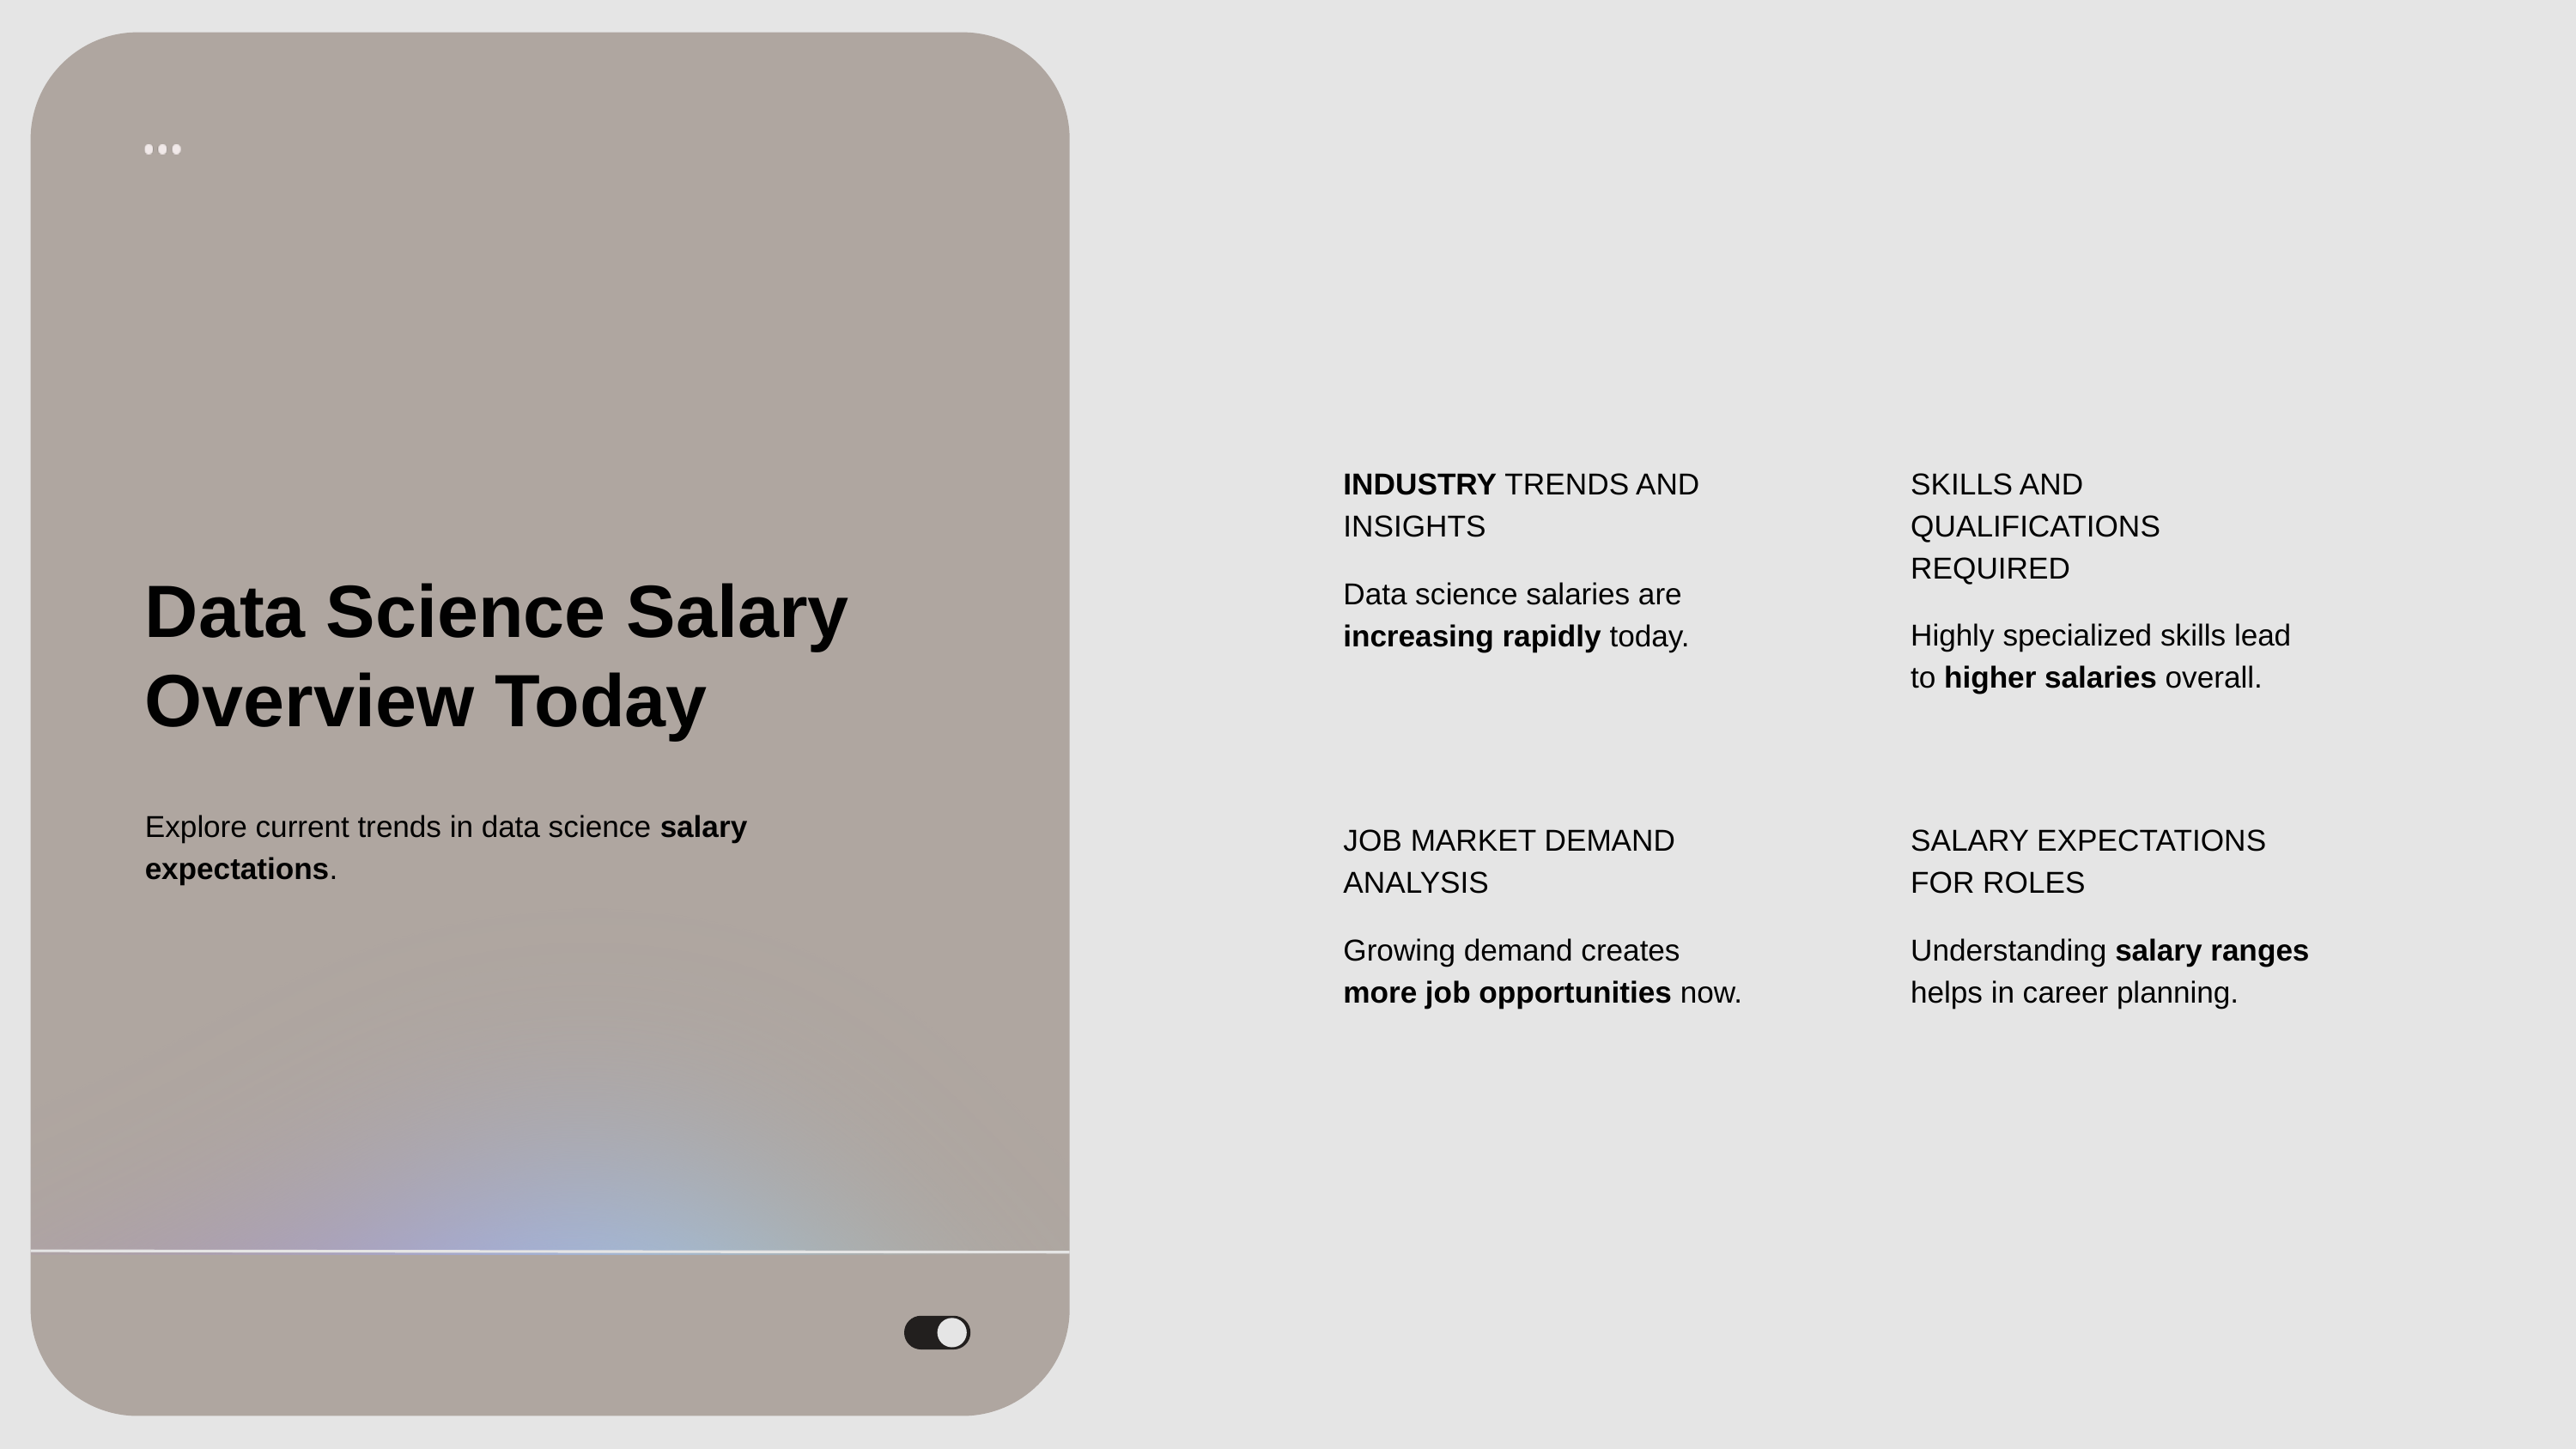

INDUSTRY TRENDS AND INSIGHTS
Data science salaries are increasing rapidly today.
SKILLS AND QUALIFICATIONS REQUIRED
Highly specialized skills lead to higher salaries overall.
Data Science Salary Overview Today
Explore current trends in data science salary expectations.
JOB MARKET DEMAND ANALYSIS
Growing demand creates more job opportunities now.
SALARY EXPECTATIONS FOR ROLES
Understanding salary ranges helps in career planning.